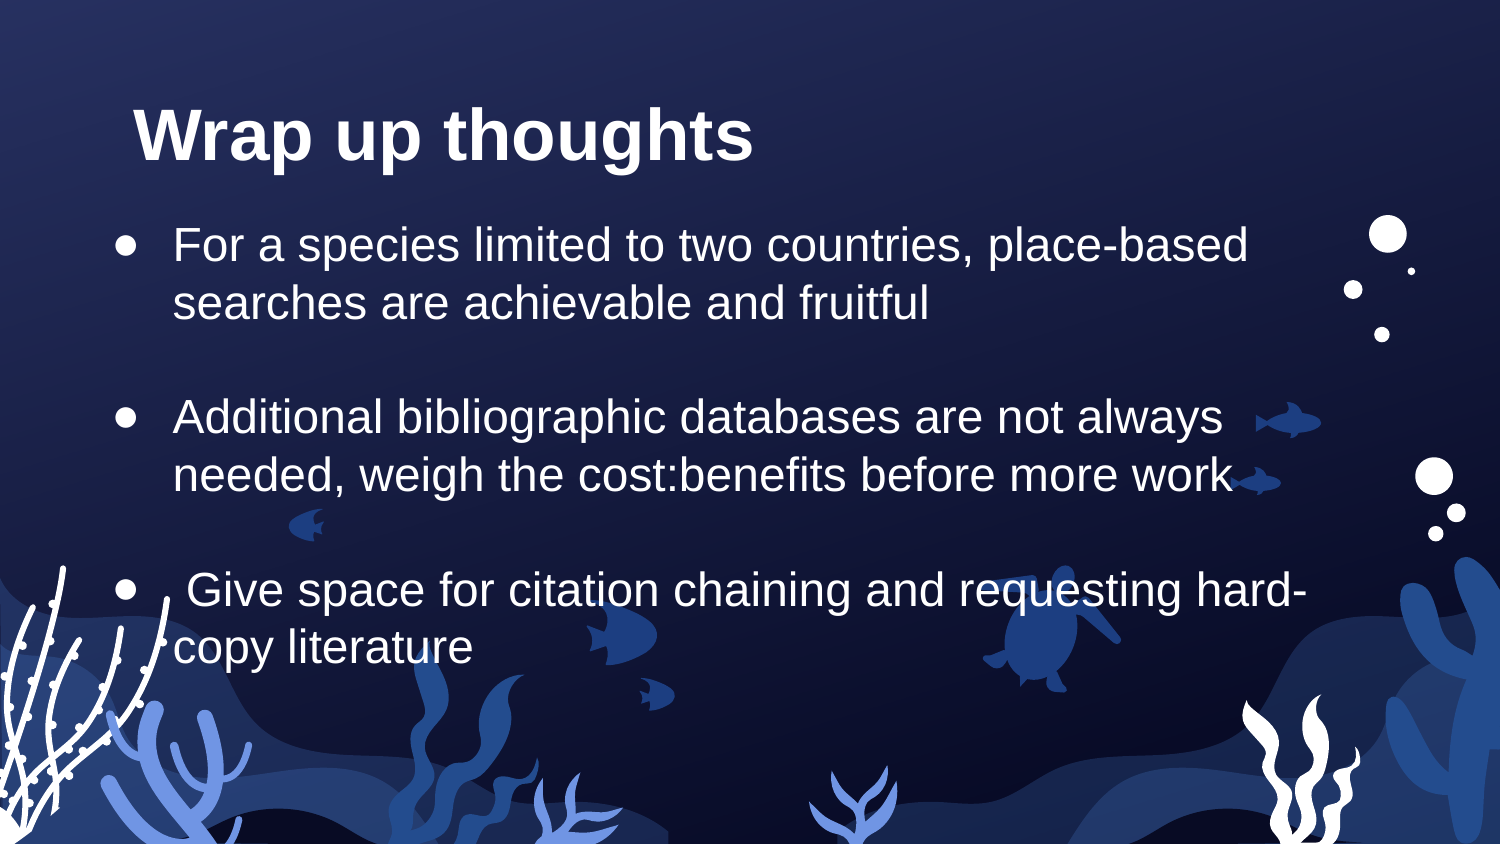

# Wrap up thoughts

For a species limited to two countries, place-based searches are achievable and fruitful

Additional bibliographic databases are not always needed, weigh the cost:benefits before more work

 Give space for citation chaining and requesting hard-copy literature